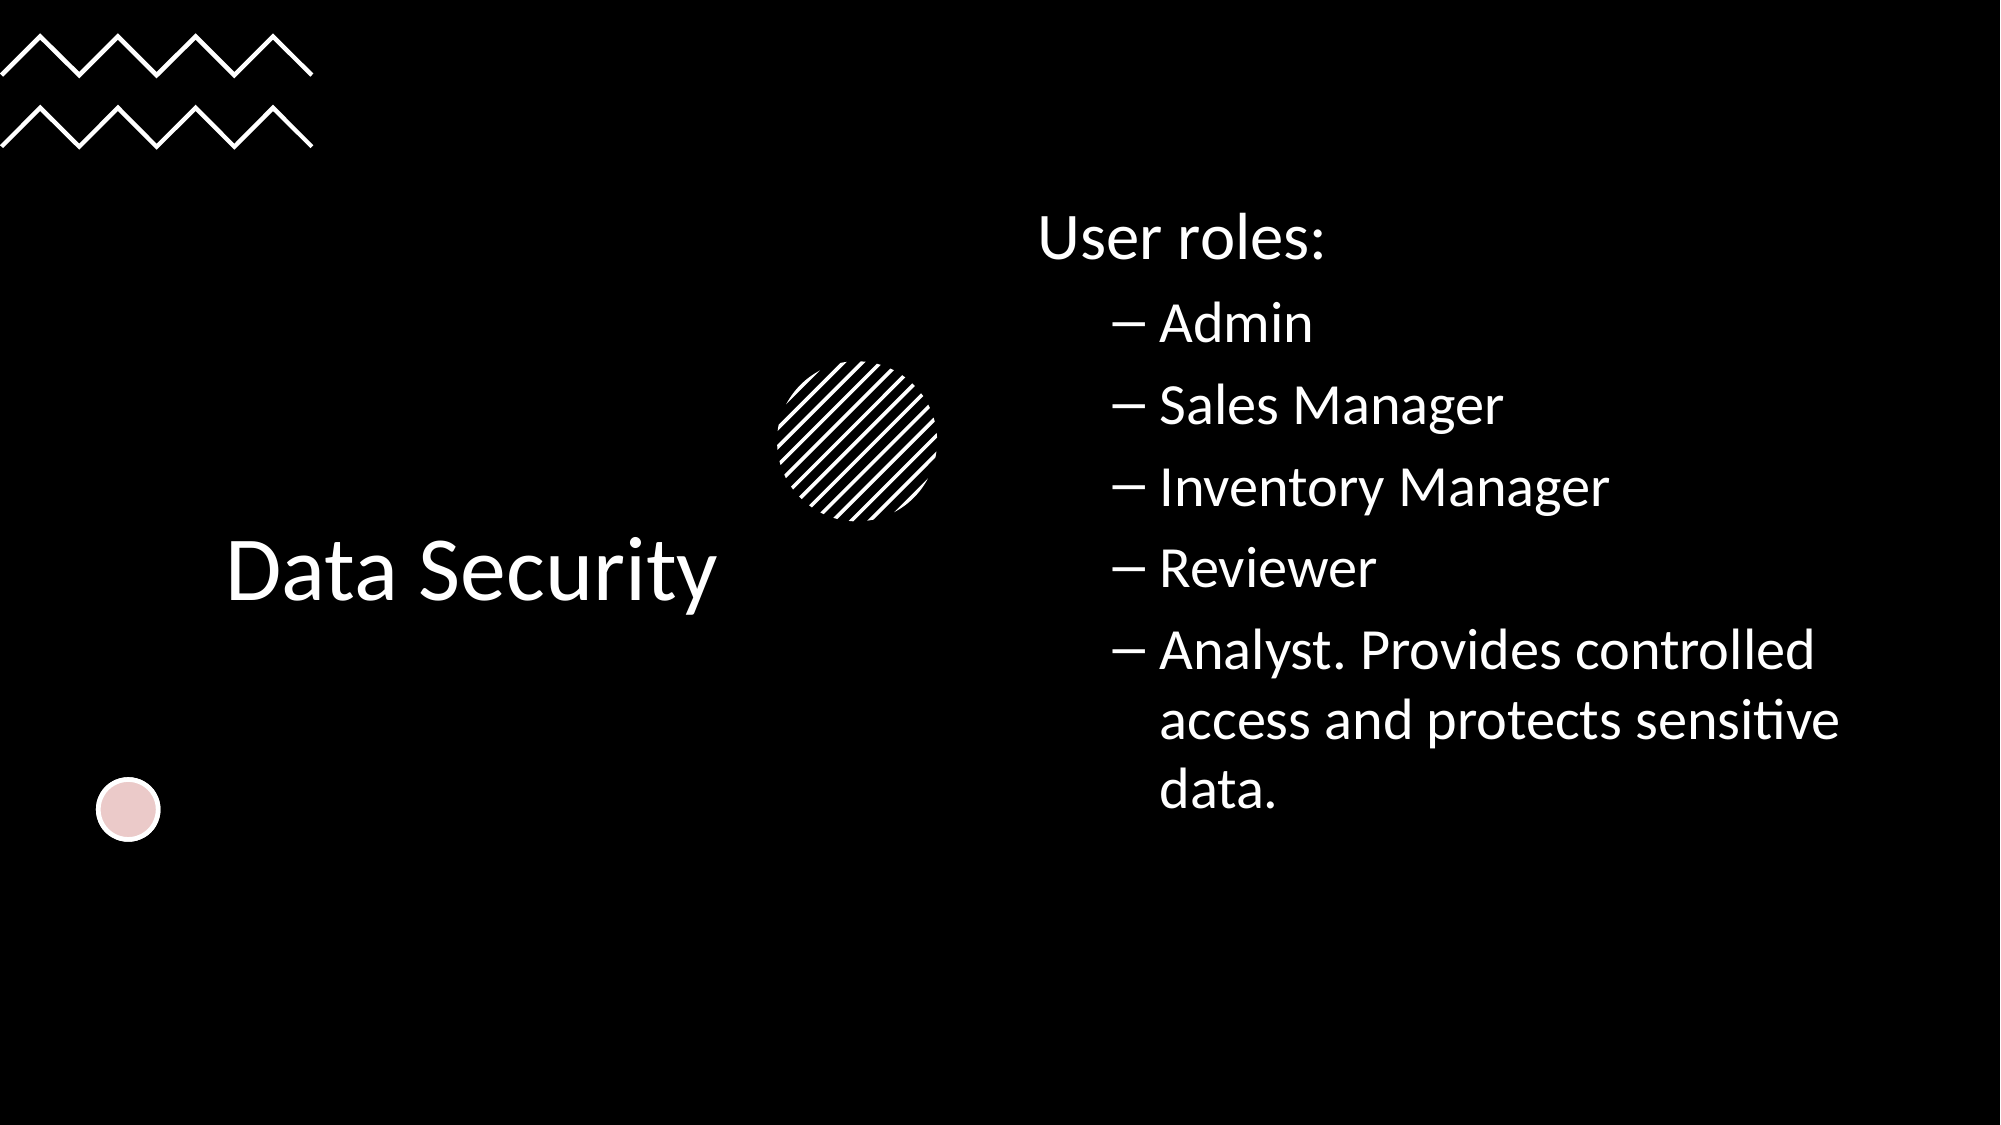

# Data Security
User roles:
Admin
Sales Manager
Inventory Manager
Reviewer
Analyst. Provides controlled access and protects sensitive data.